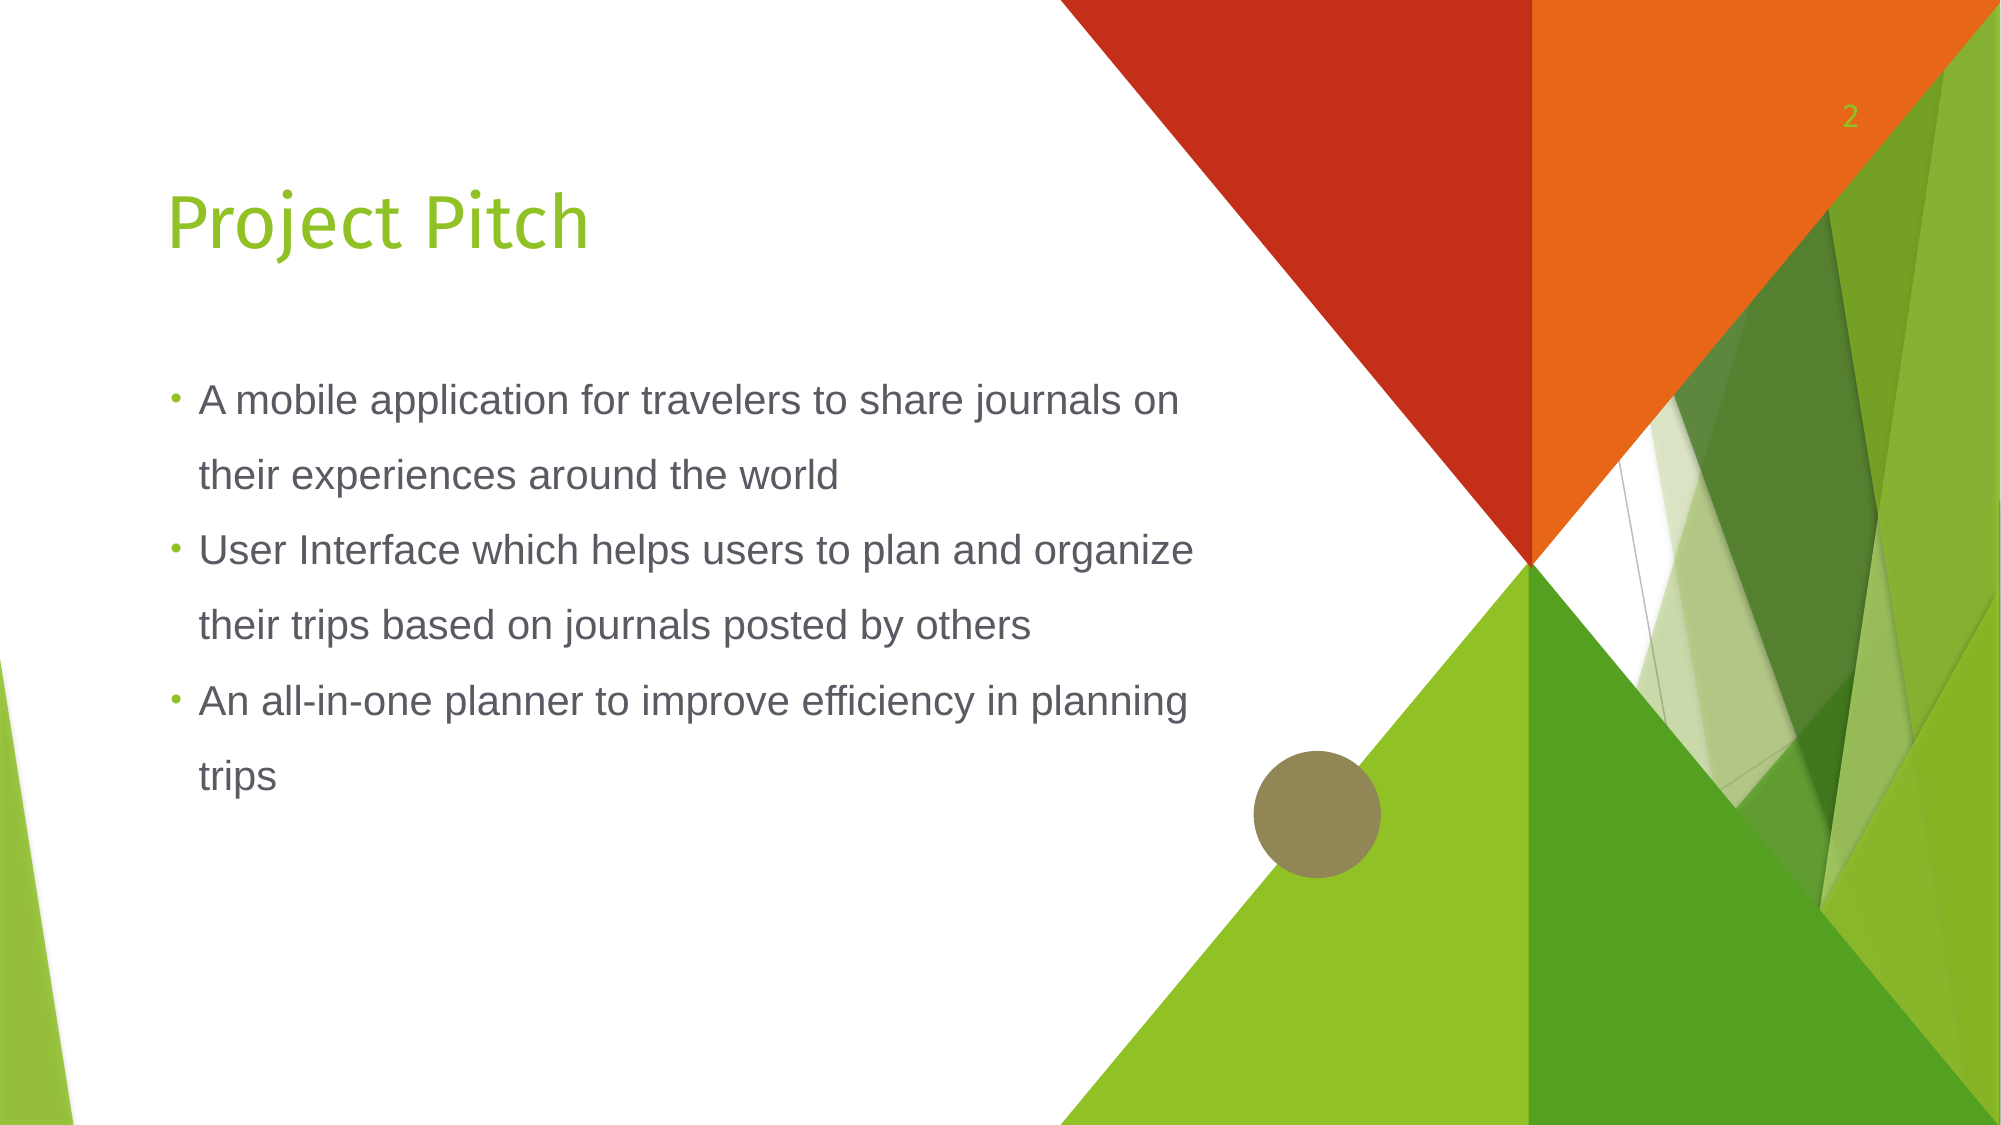

2
# Project Pitch
A mobile application for travelers to share journals on their experiences around the world
User Interface which helps users to plan and organize their trips based on journals posted by others
An all-in-one planner to improve efficiency in planning trips